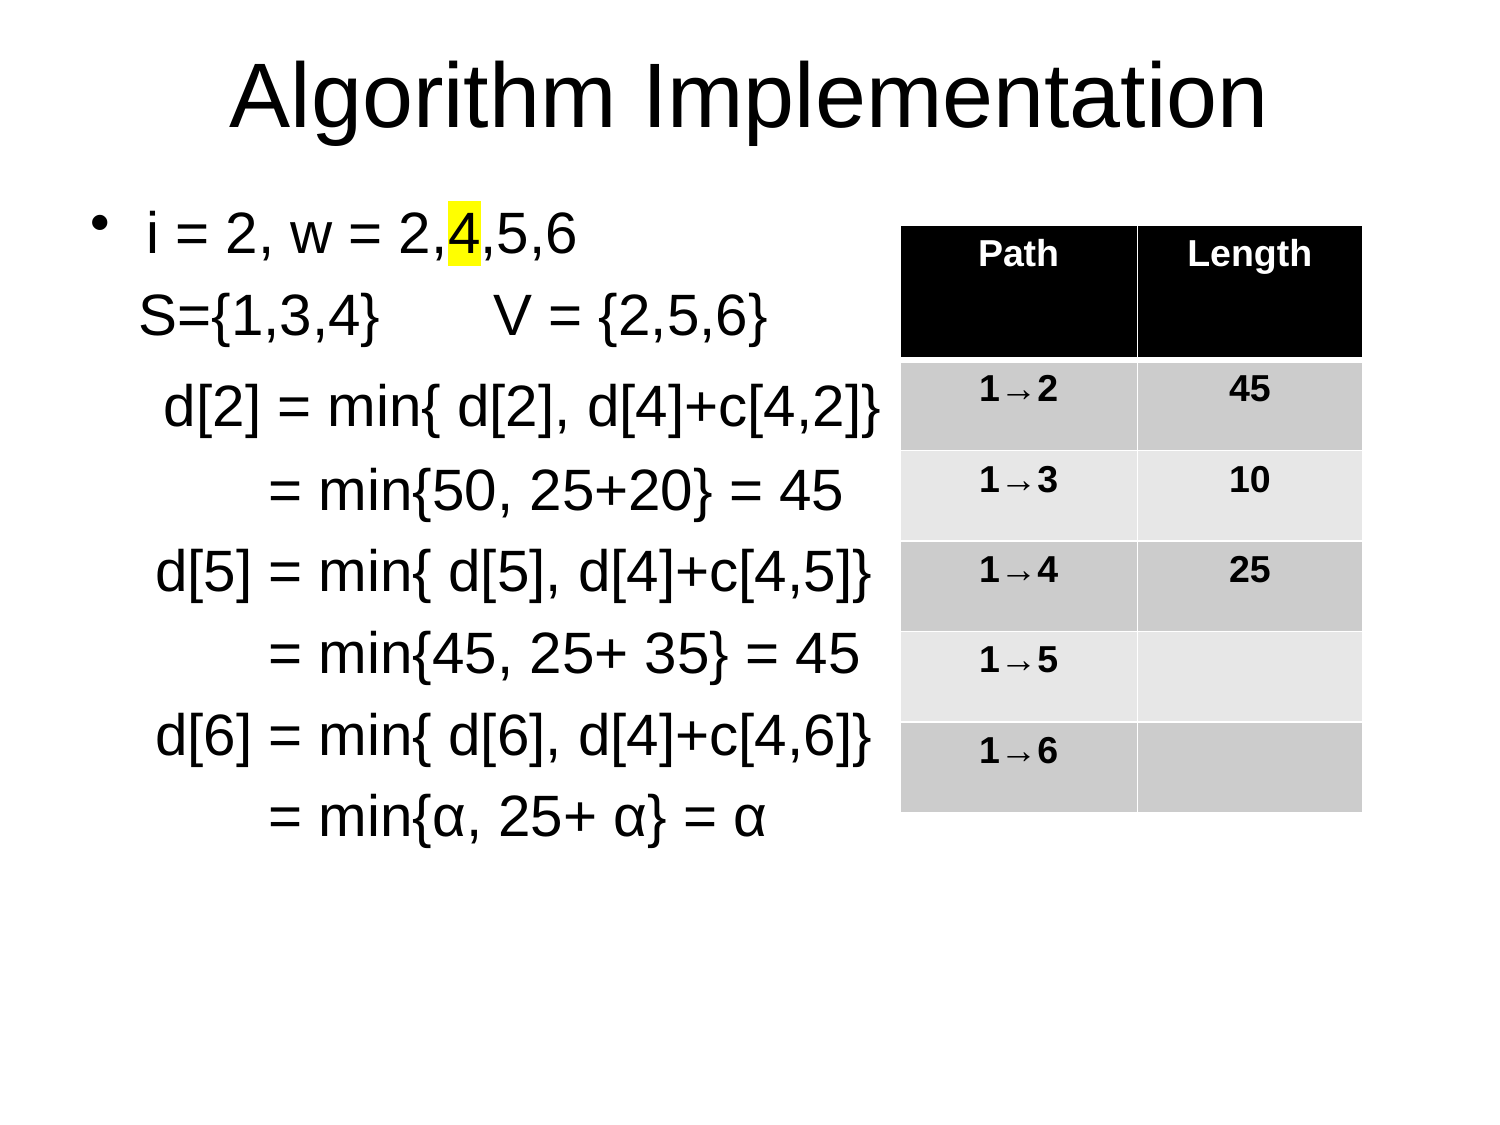

# Algorithm Implementation
i = 2, w = 2,4,5,6
   S={1,3,4}       V = {2,5,6}
    d[2] = min{ d[2], d[4]+c[4,2]}
           = min{50, 25+20} = 45
    d[5] = min{ d[5], d[4]+c[4,5]}
           = min{45, 25+ 35} = 45
    d[6] = min{ d[6], d[4]+c[4,6]}
           = min{α, 25+ α} = α
| Path | Length |
| --- | --- |
| 1→2 | 45 |
| 1→3 | 10 |
| 1→4 | 25 |
| 1→5 |  |
| 1→6 |  |